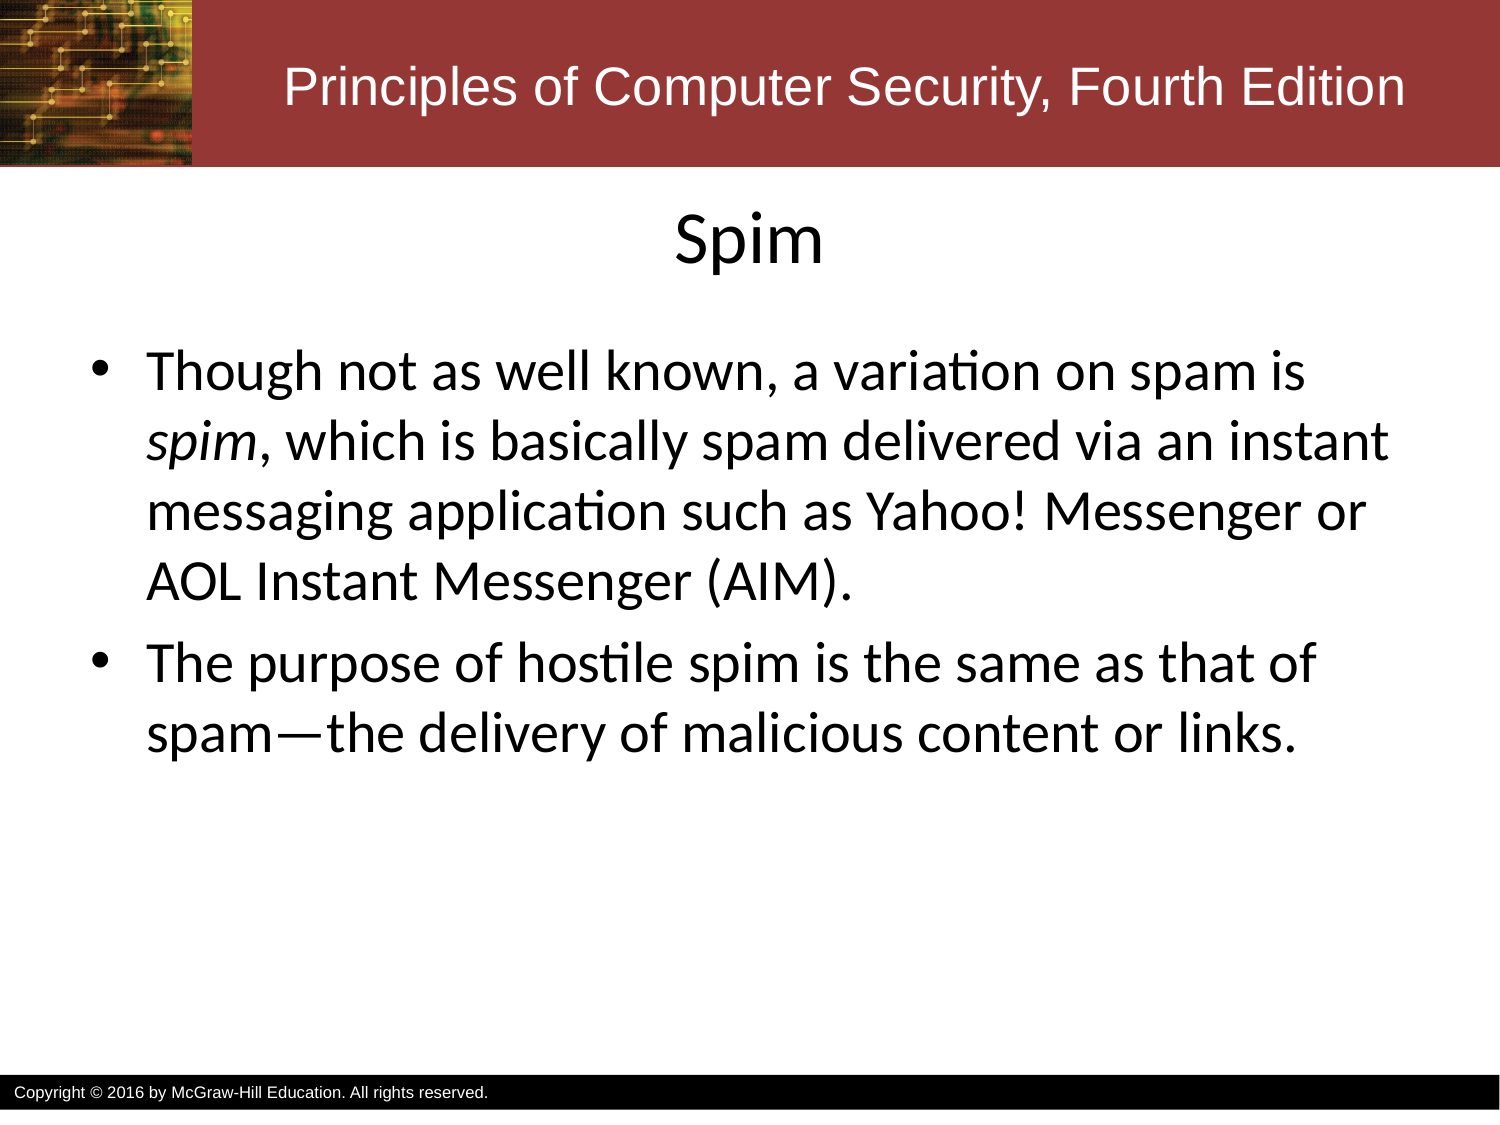

# Spim
Though not as well known, a variation on spam is spim, which is basically spam delivered via an instant messaging application such as Yahoo! Messenger or AOL Instant Messenger (AIM).
The purpose of hostile spim is the same as that of spam—the delivery of malicious content or links.